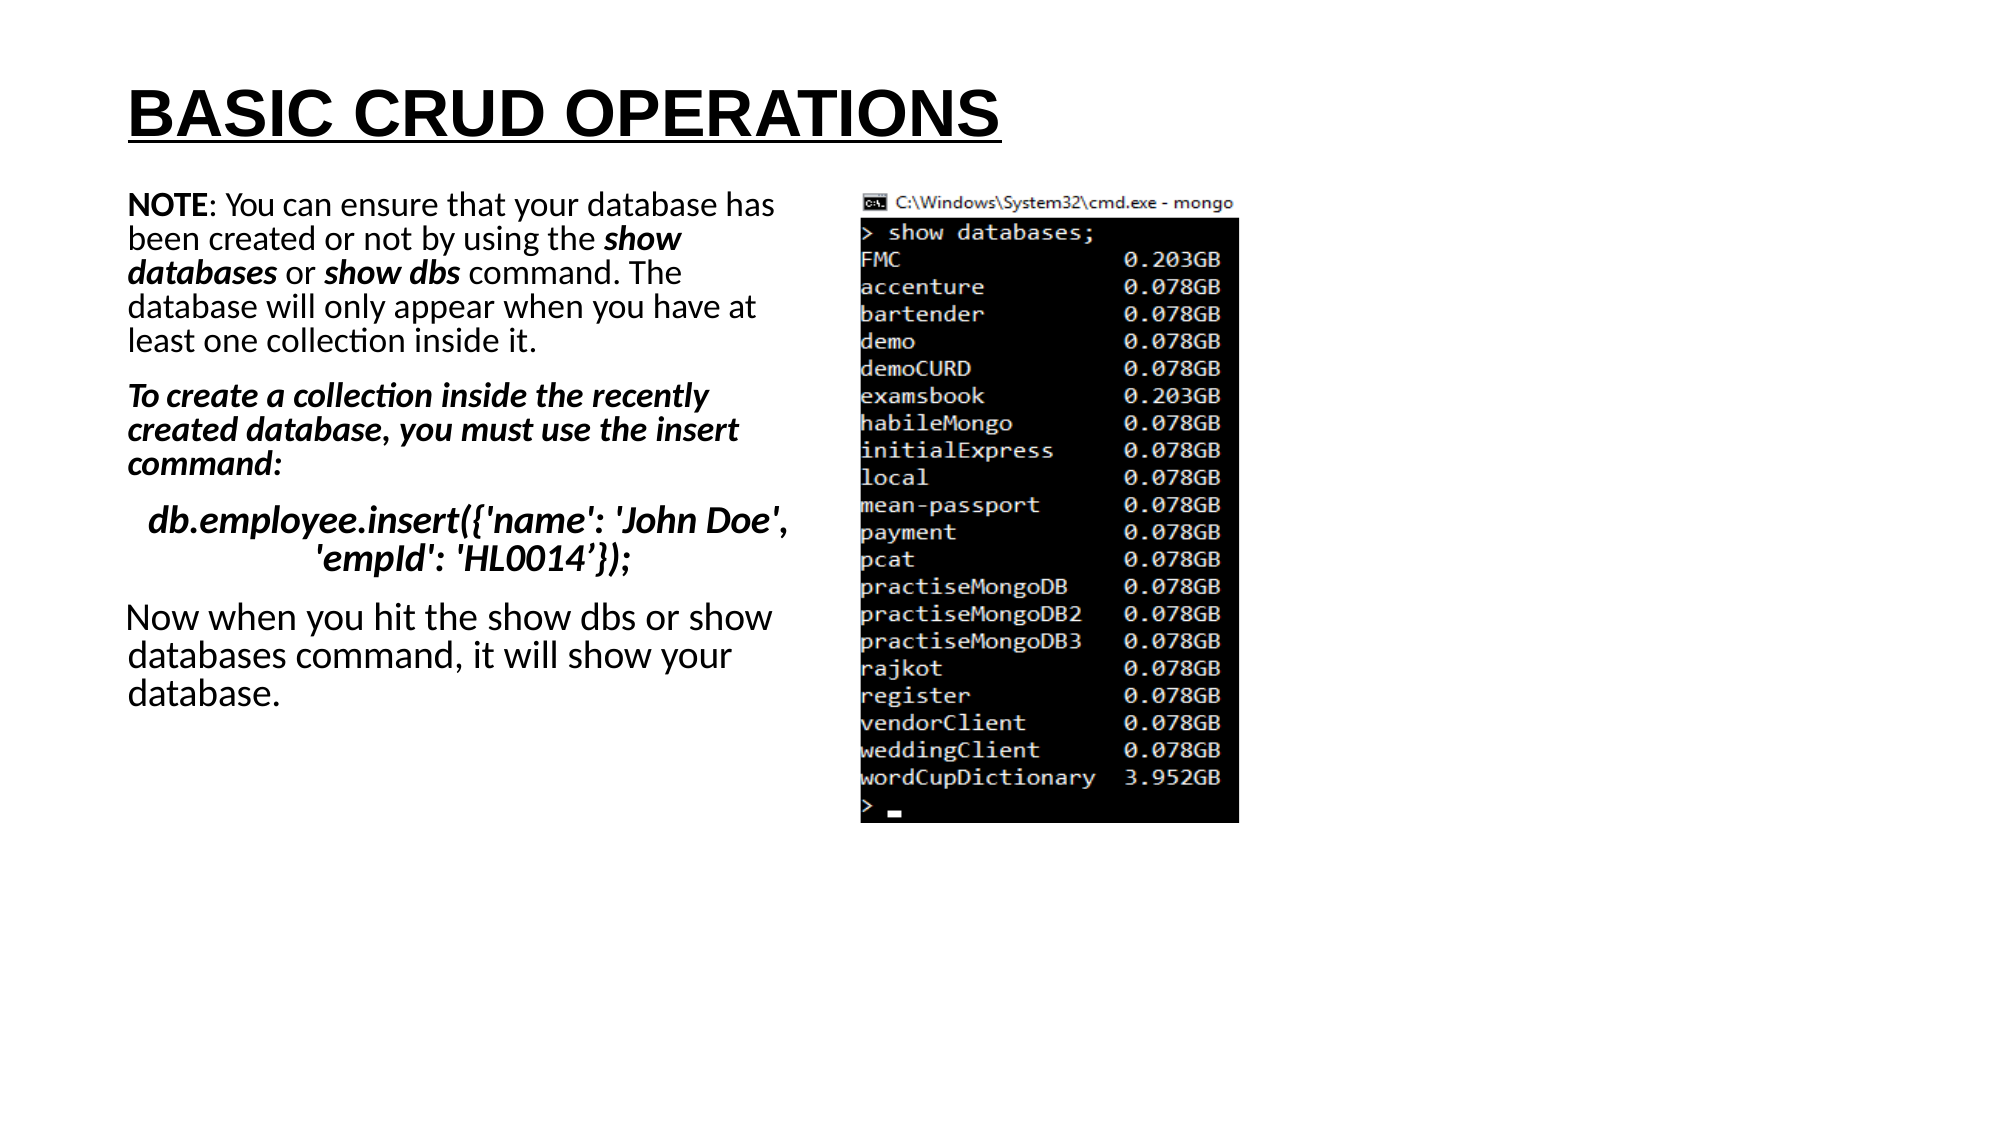

BASIC CRUD OPERATIONS
NOTE: You can ensure that your database has  been created or not by using the show  databases or show dbs command. The  database will only appear when you have at  least one collection inside it.
To create a collection inside the recently  created database, you must use the insert  command:
db.employee.insert({'name': 'John Doe',  'empId': 'HL0014’});
Now when you hit the show dbs or show  databases command, it will show your  database.